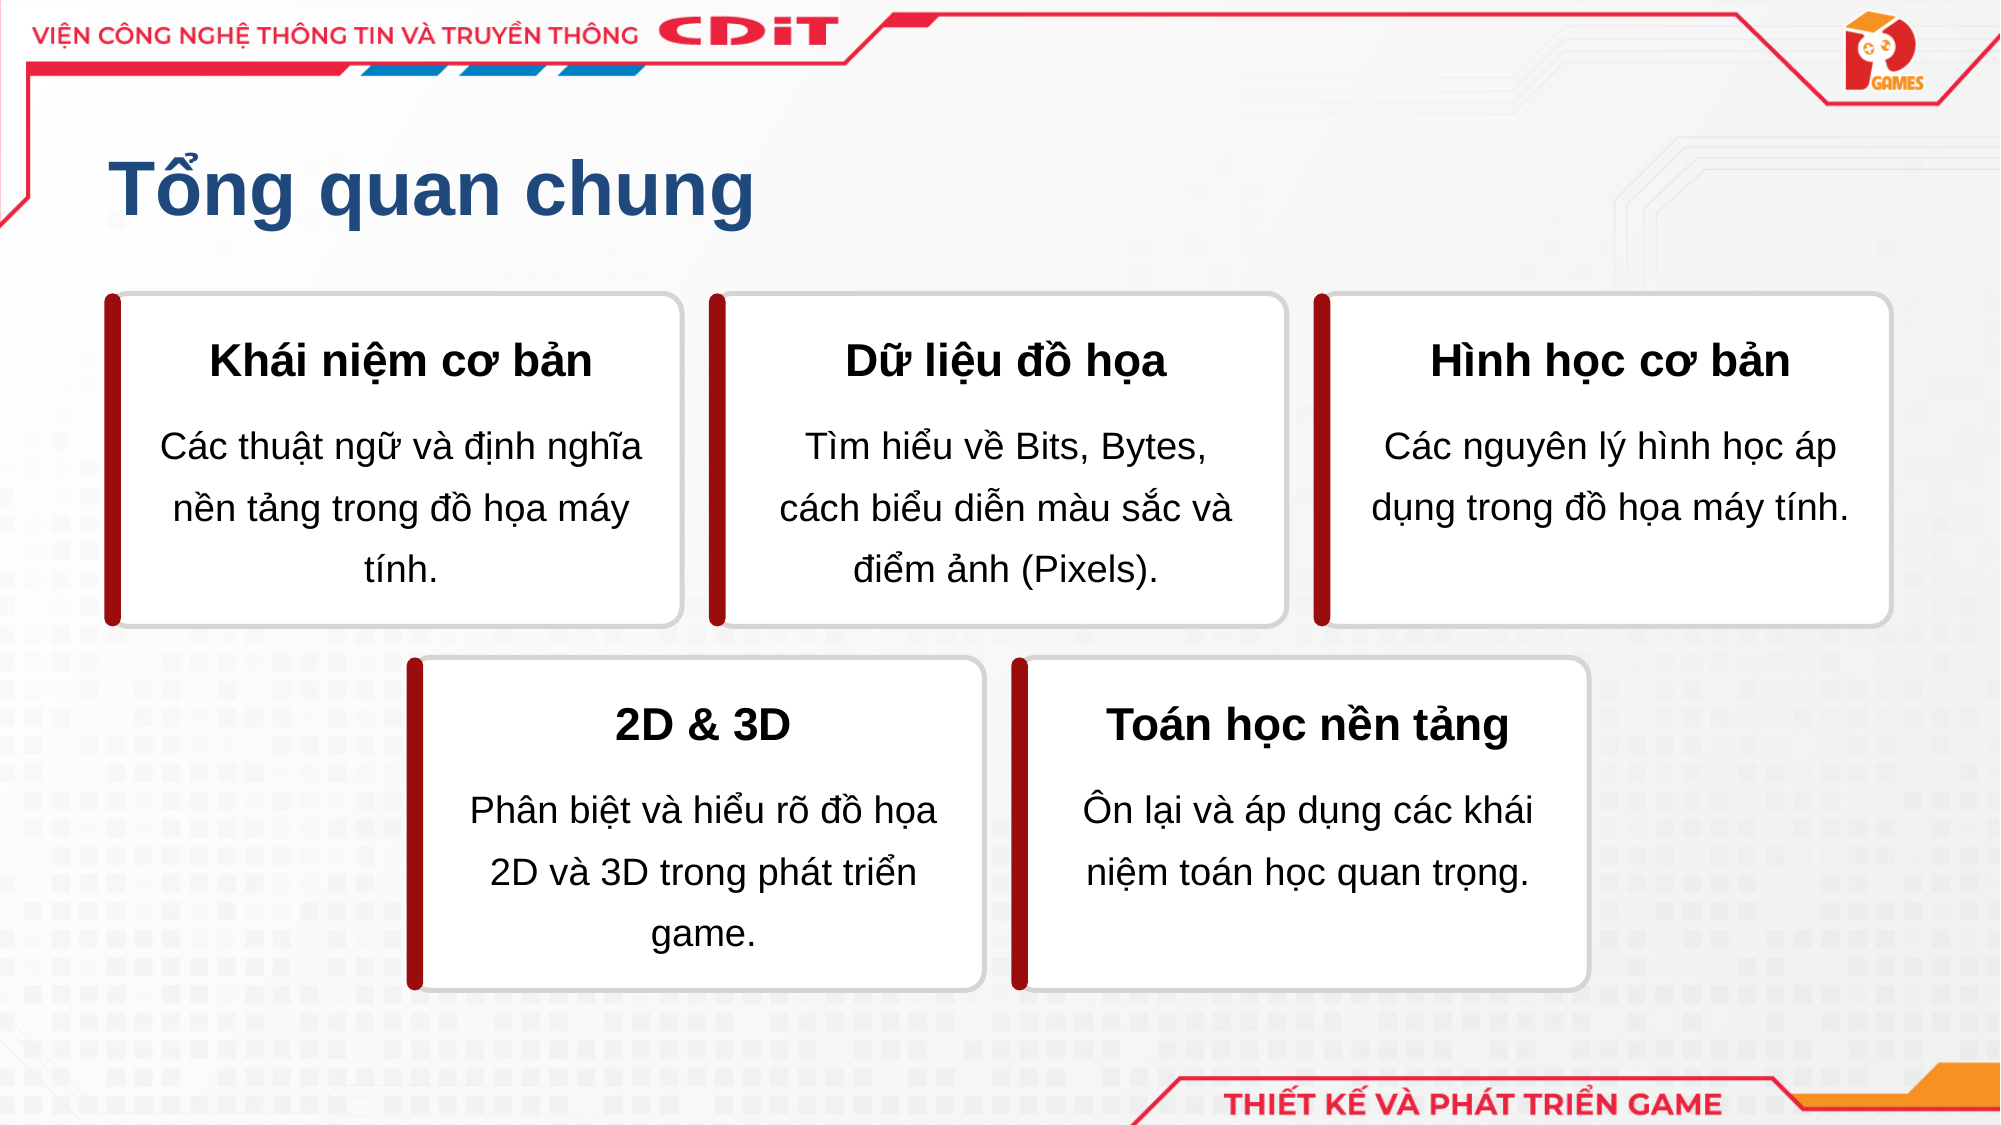

Tổng quan chung

Khái niệm cơ bản
Dữ liệu đồ họa
Hình học cơ bản
Các thuật ngữ và định nghĩa nền tảng trong đồ họa máy tính.
Tìm hiểu về Bits, Bytes, cách biểu diễn màu sắc và điểm ảnh (Pixels).
Các nguyên lý hình học áp dụng trong đồ họa máy tính.

2D & 3D
Toán học nền tảng
Phân biệt và hiểu rõ đồ họa 2D và 3D trong phát triển game.
Ôn lại và áp dụng các khái niệm toán học quan trọng.